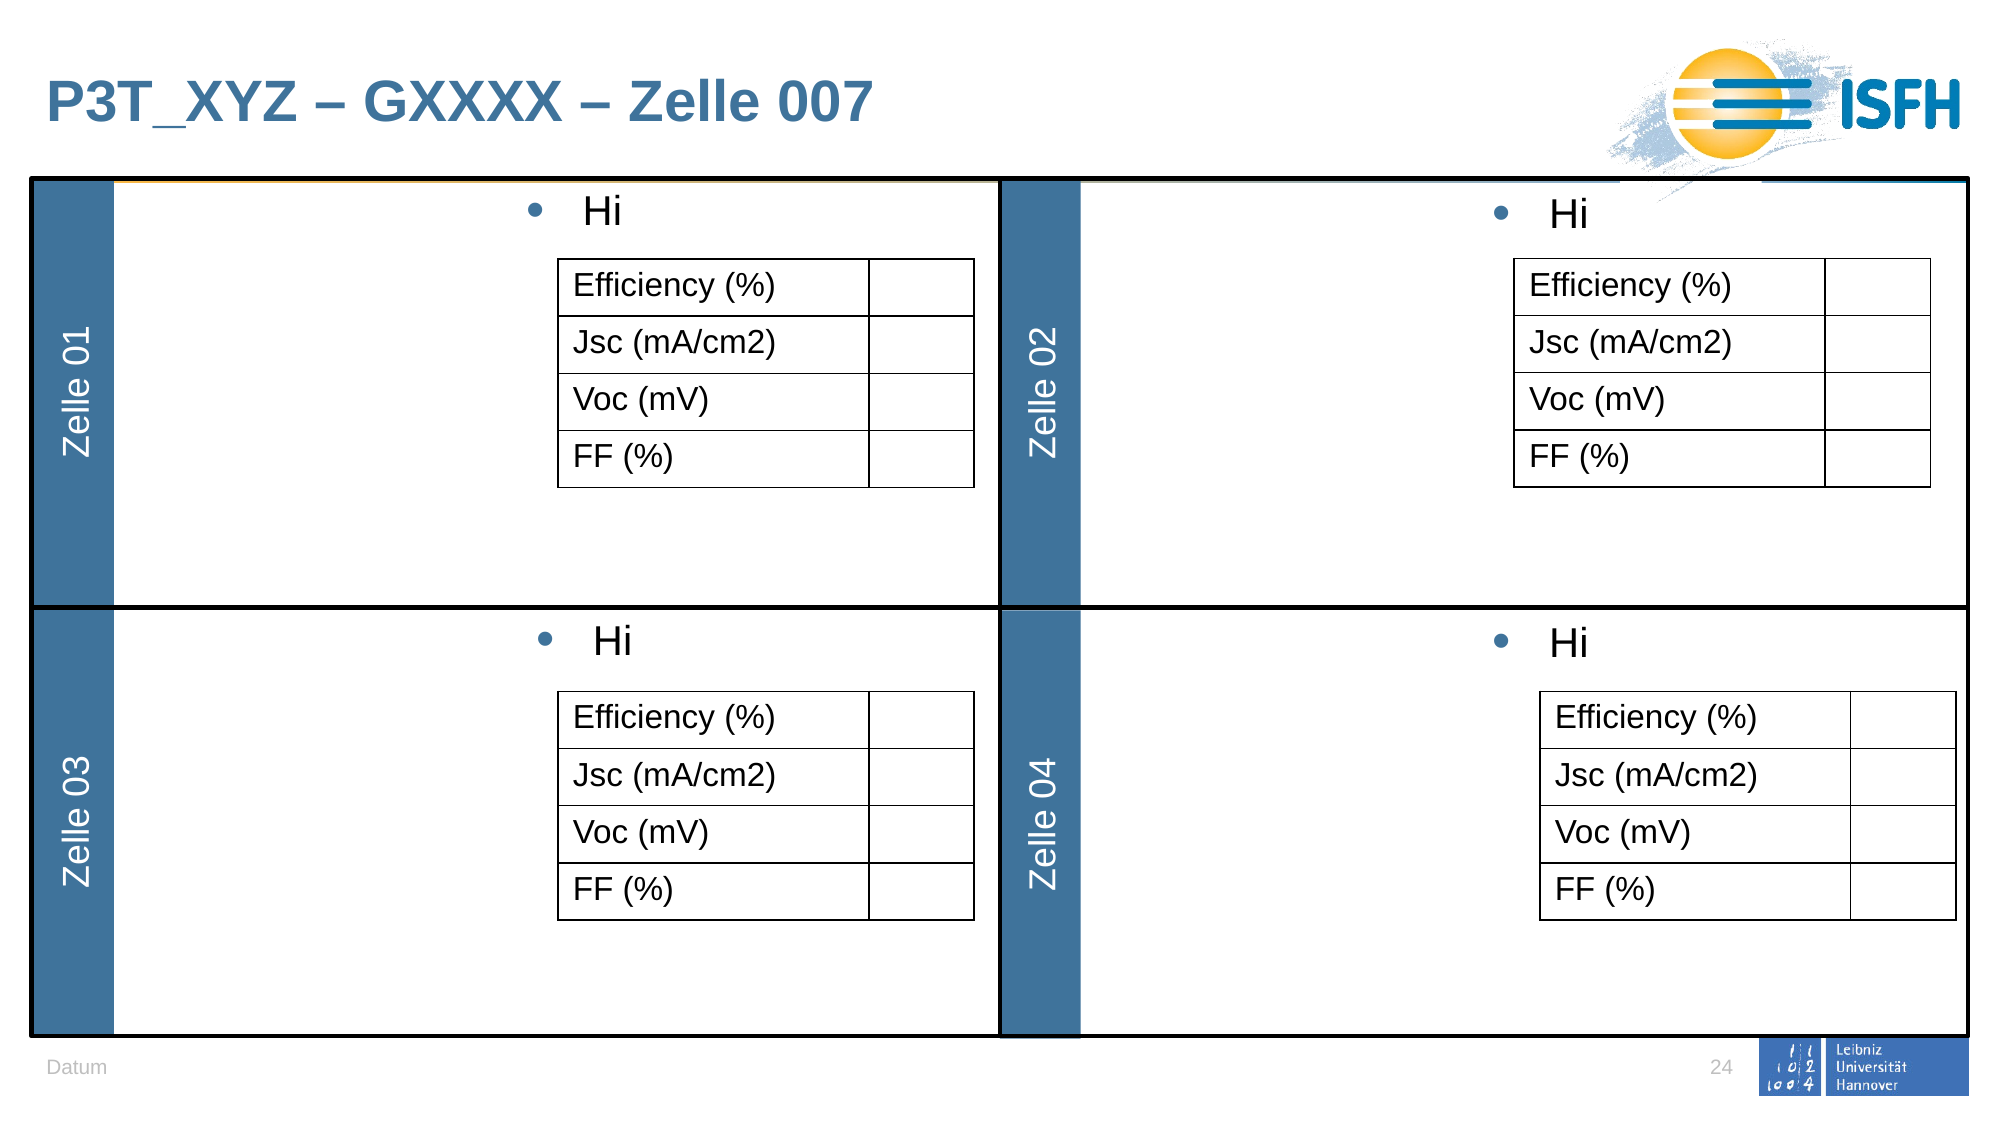

# P3T_XYZ – GXXXX – Zelle 007
Hi

Hi
| Efficiency (%) |  |
| --- | --- |
| Jsc (mA/cm2) |  |
| Voc (mV) |  |
| FF (%) |  |
| Efficiency (%) |  |
| --- | --- |
| Jsc (mA/cm2) |  |
| Voc (mV) |  |
| FF (%) |  |
Zelle 01
Zelle 02
Hi
Hi
| Efficiency (%) |  |
| --- | --- |
| Jsc (mA/cm2) |  |
| Voc (mV) |  |
| FF (%) |  |
| Efficiency (%) |  |
| --- | --- |
| Jsc (mA/cm2) |  |
| Voc (mV) |  |
| FF (%) |  |
Zelle 03
Zelle 04
Datum

24